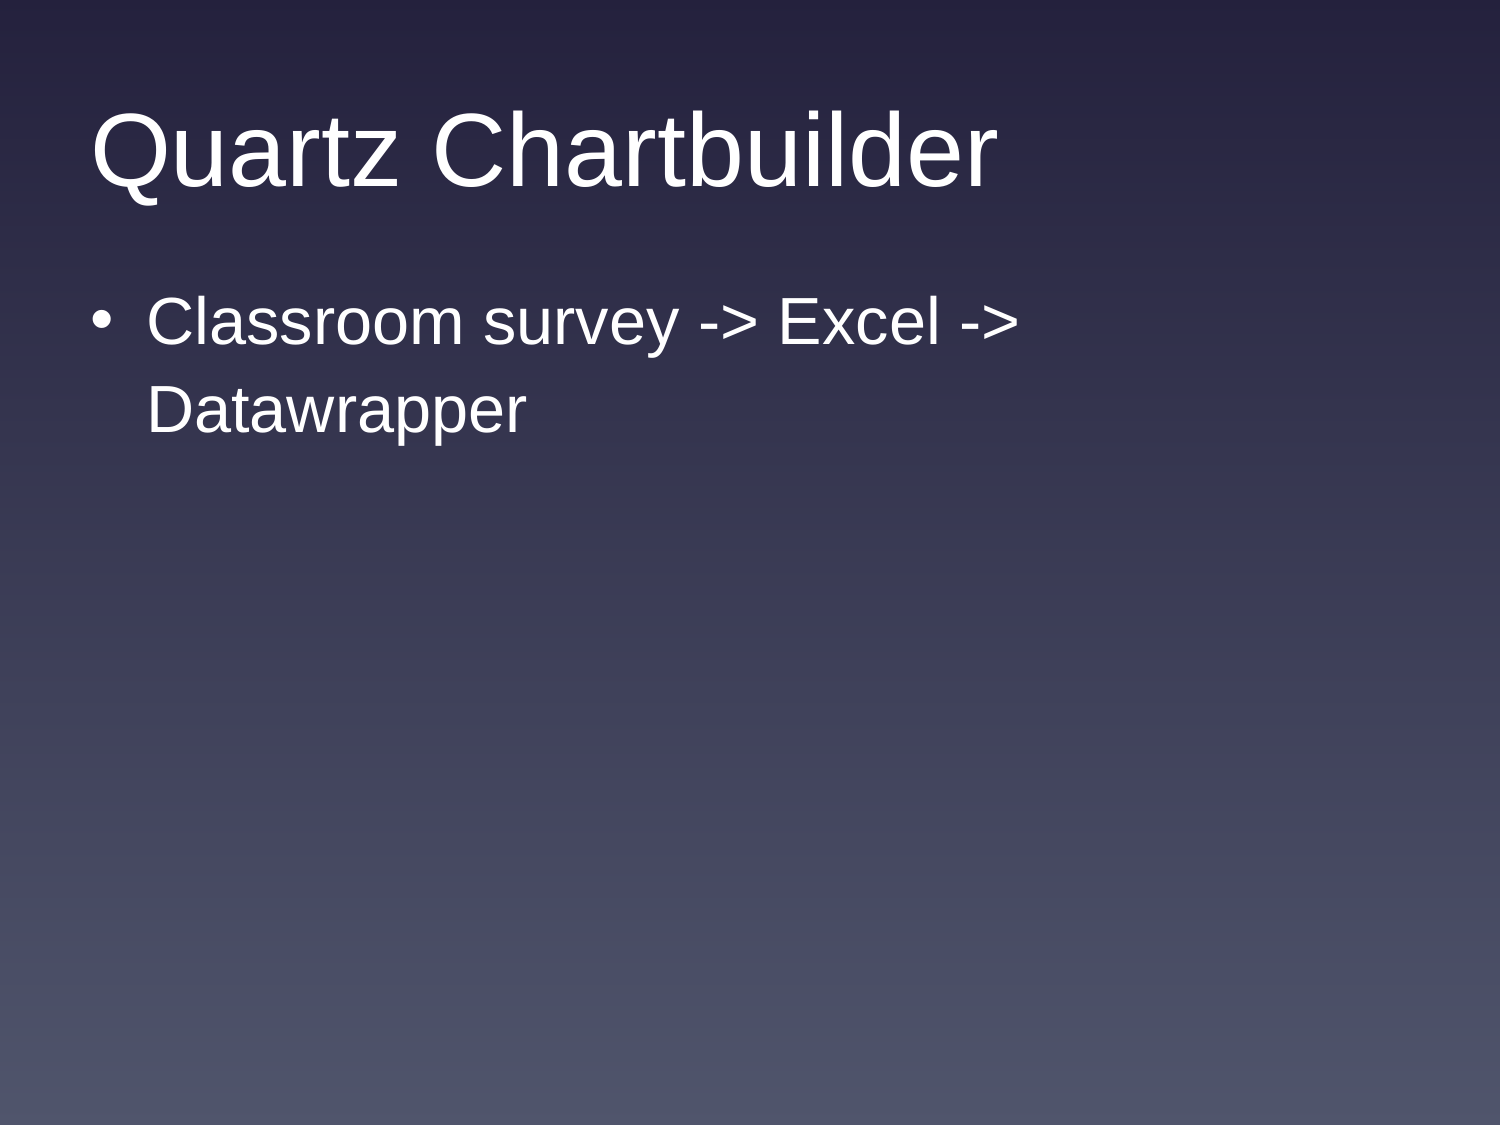

# Quartz Chartbuilder
Classroom survey -> Excel -> Datawrapper